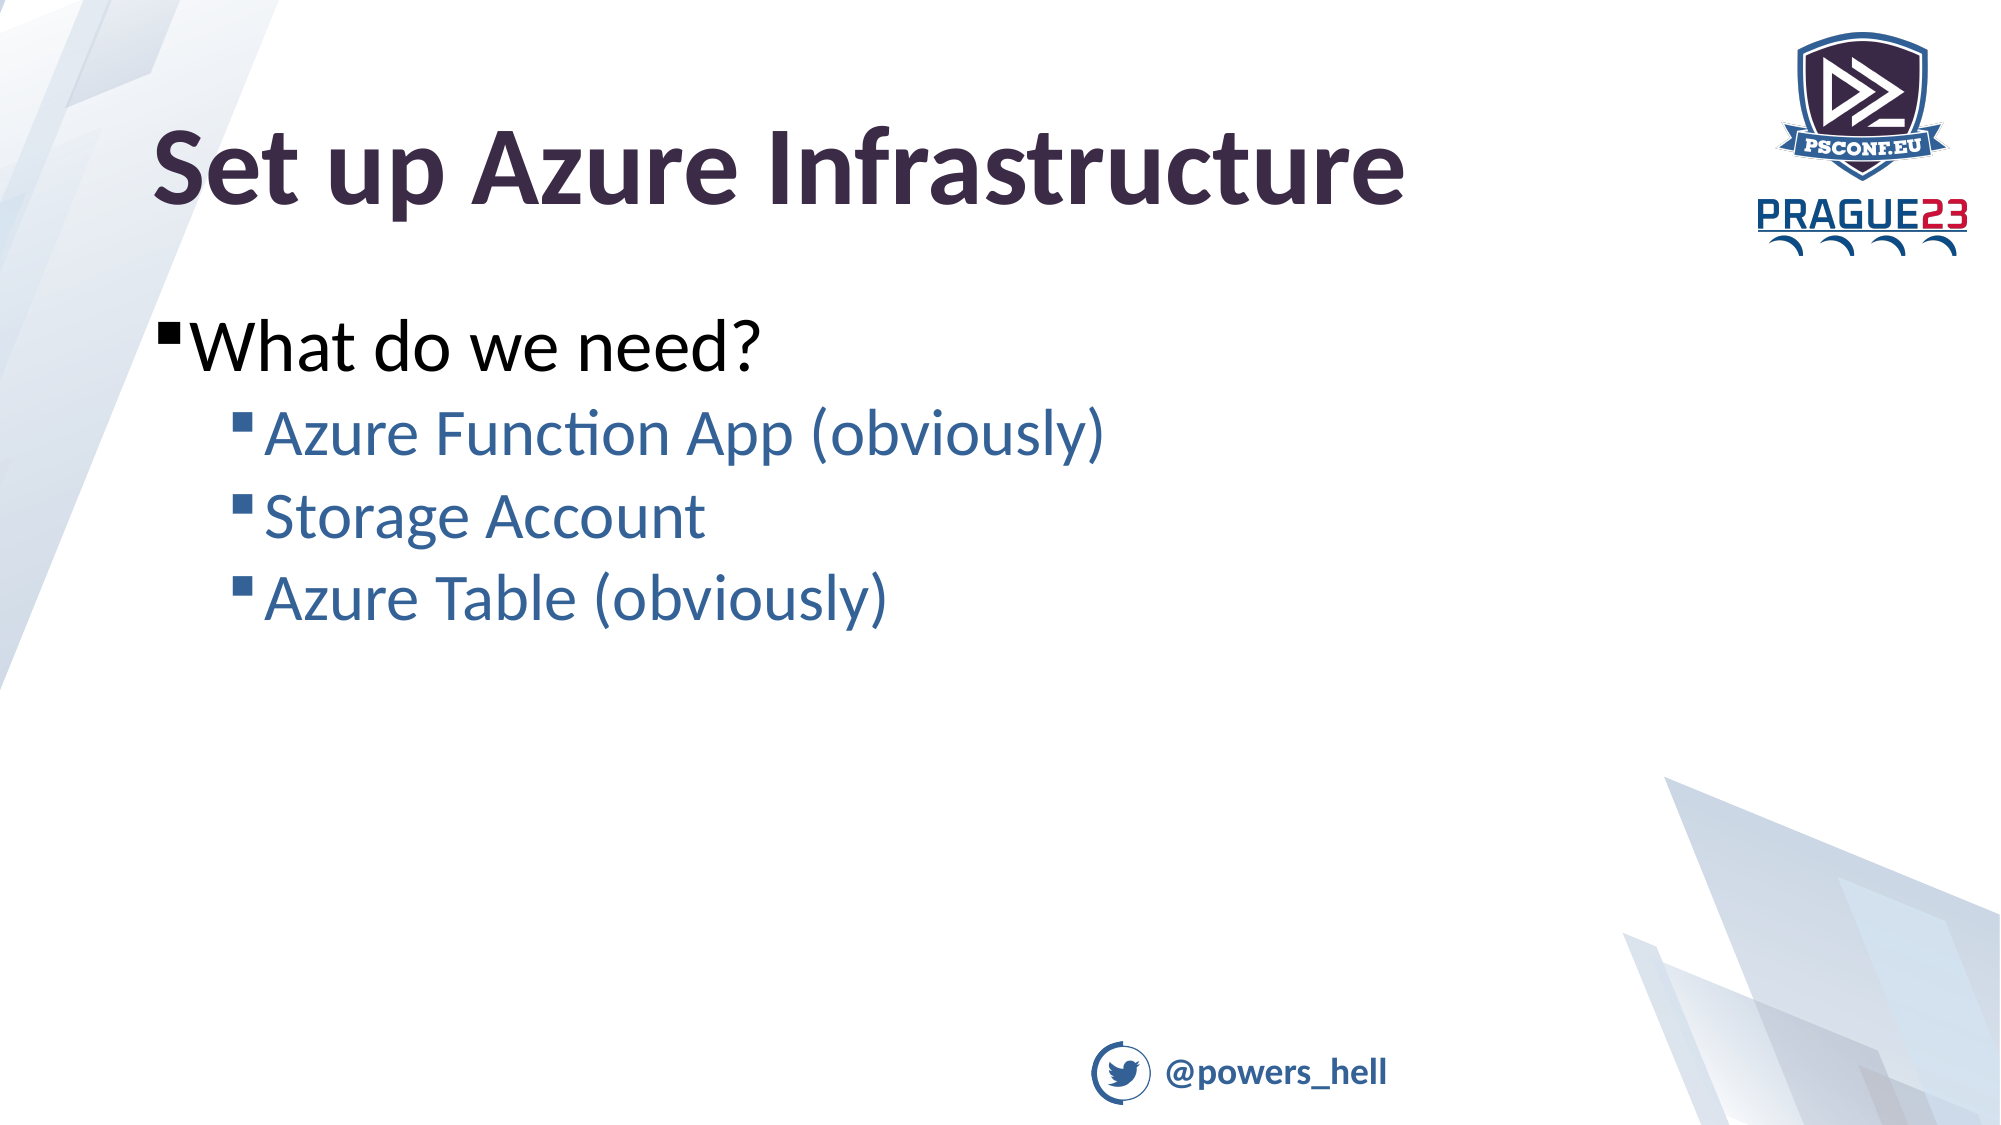

# Set up Azure Infrastructure
What do we need?
Azure Function App (obviously)
Storage Account
Azure Table (obviously)